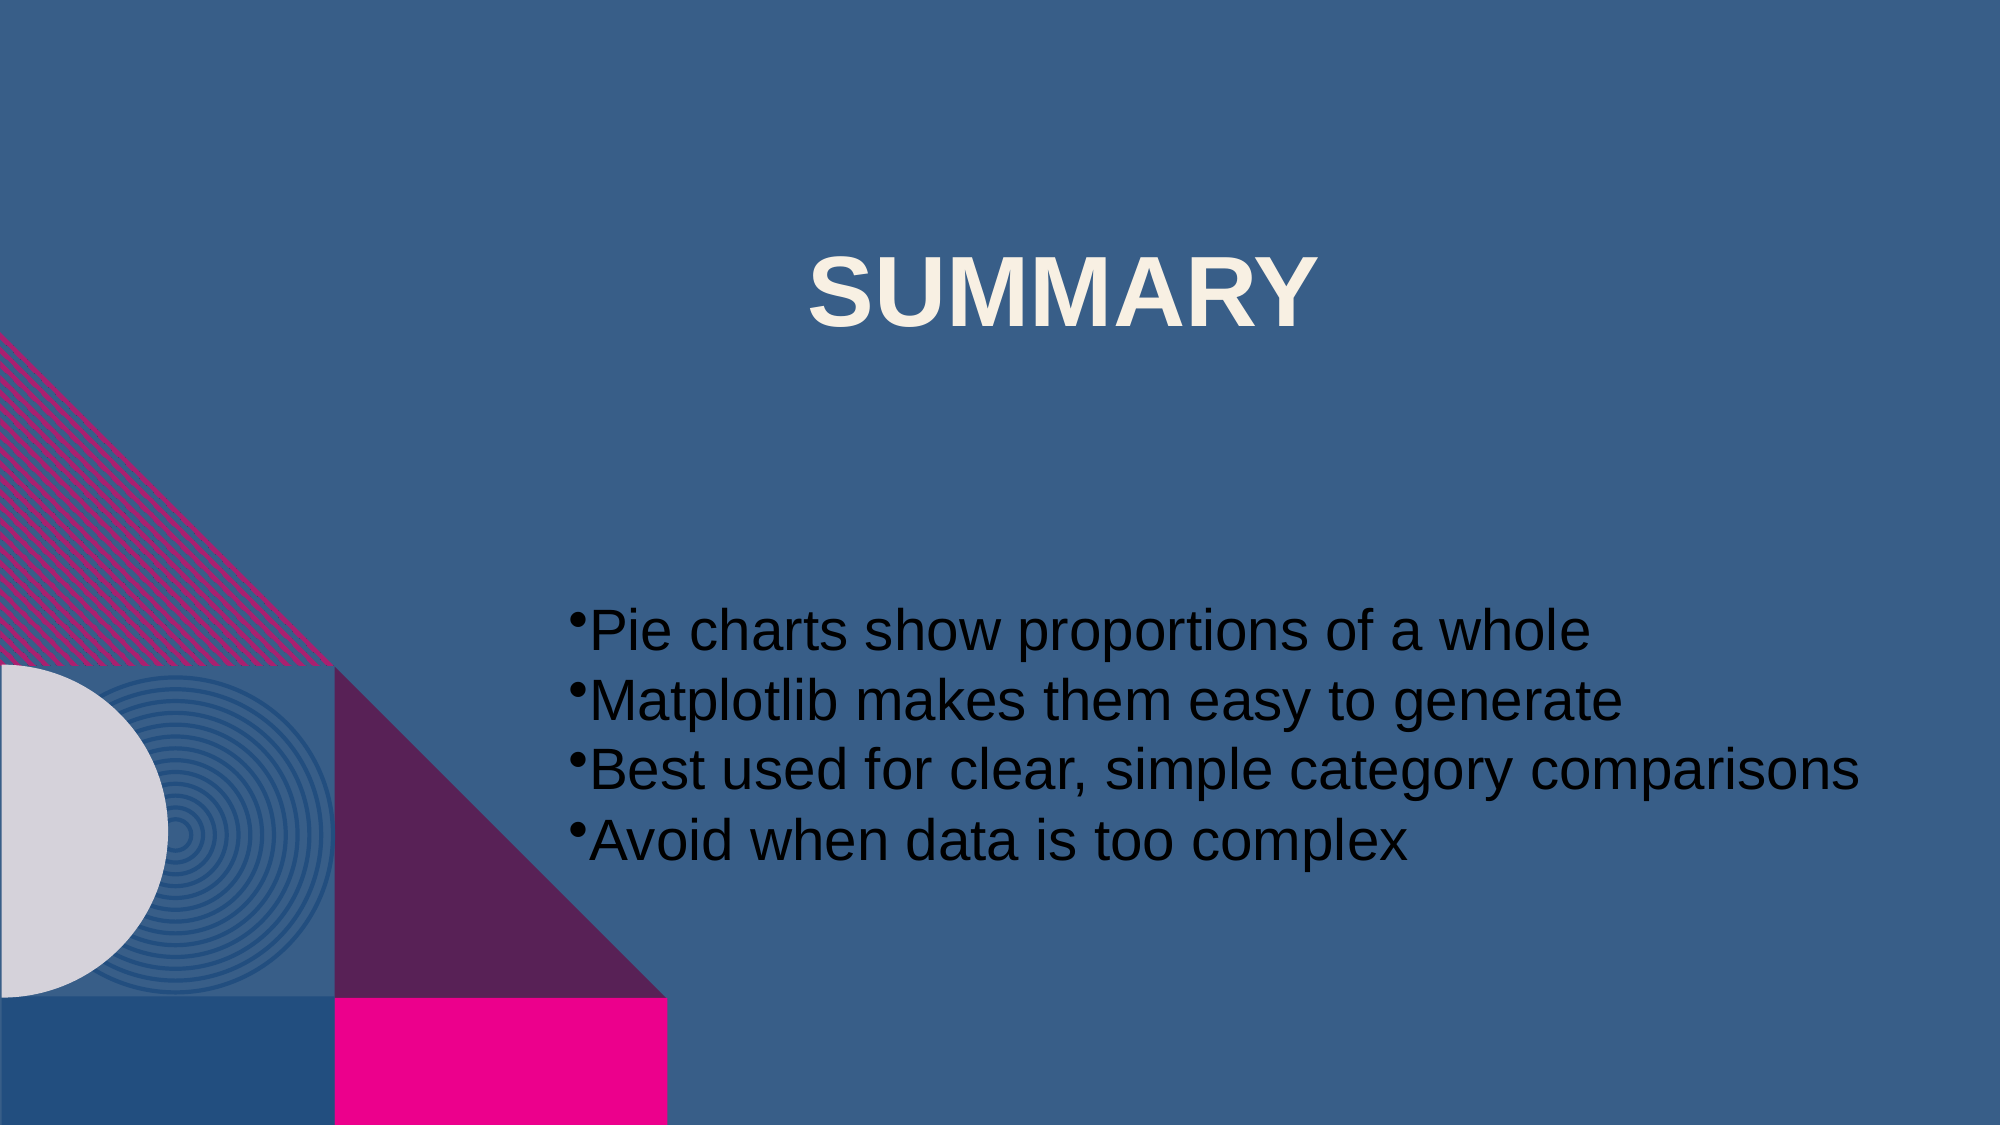

# Summary
Pie charts show proportions of a whole
Matplotlib makes them easy to generate
Best used for clear, simple category comparisons
Avoid when data is too complex